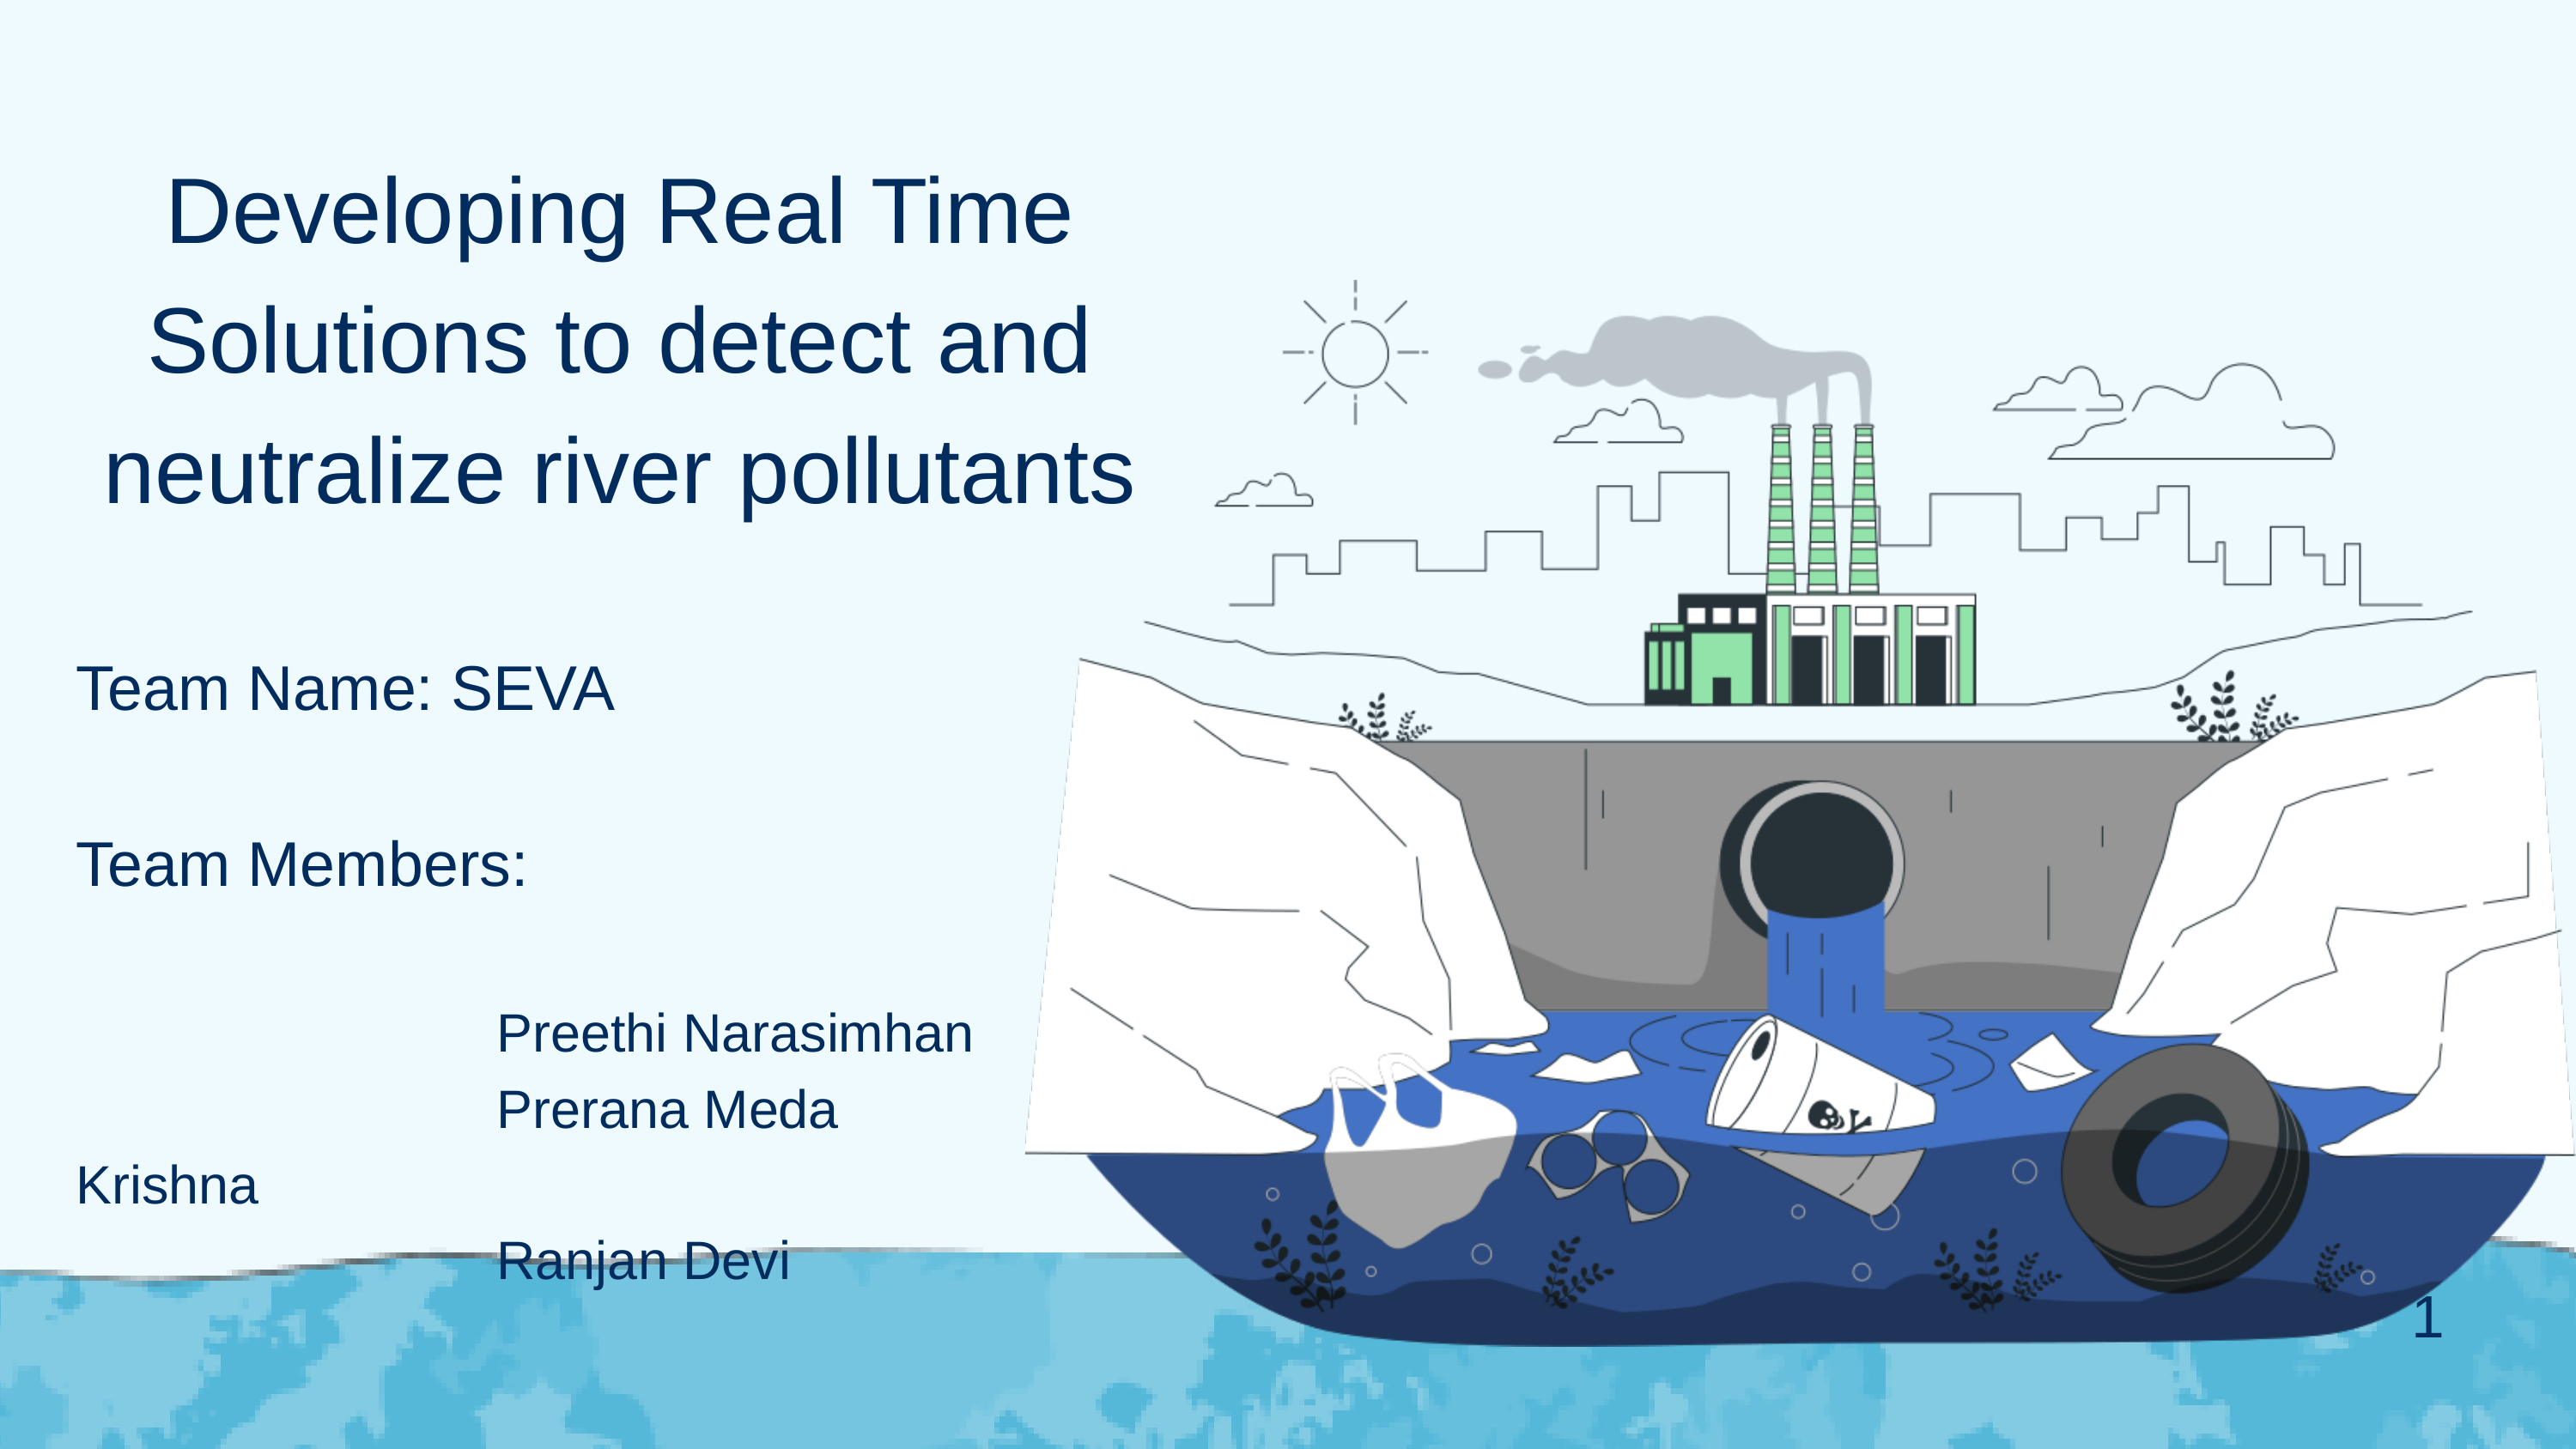

Developing Real Time Solutions to detect and neutralize river pollutants

Team Name: SEVA

Team Members:

                            Preethi Narasimhan
                            Prerana Meda Krishna
                            Ranjan Devi

1